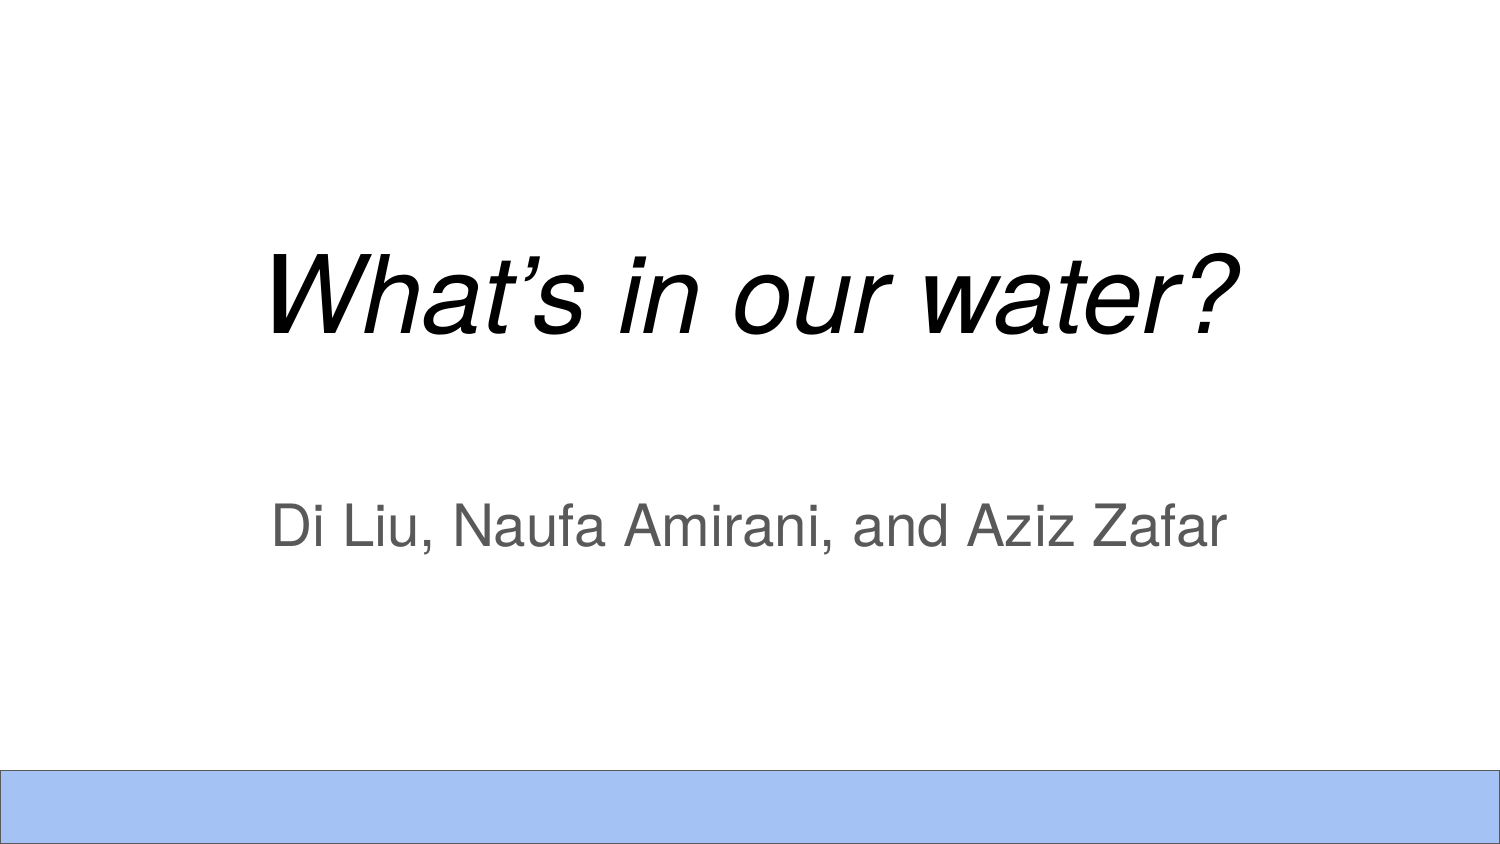

# What’s in our water?
Di Liu, Naufa Amirani, and Aziz Zafar